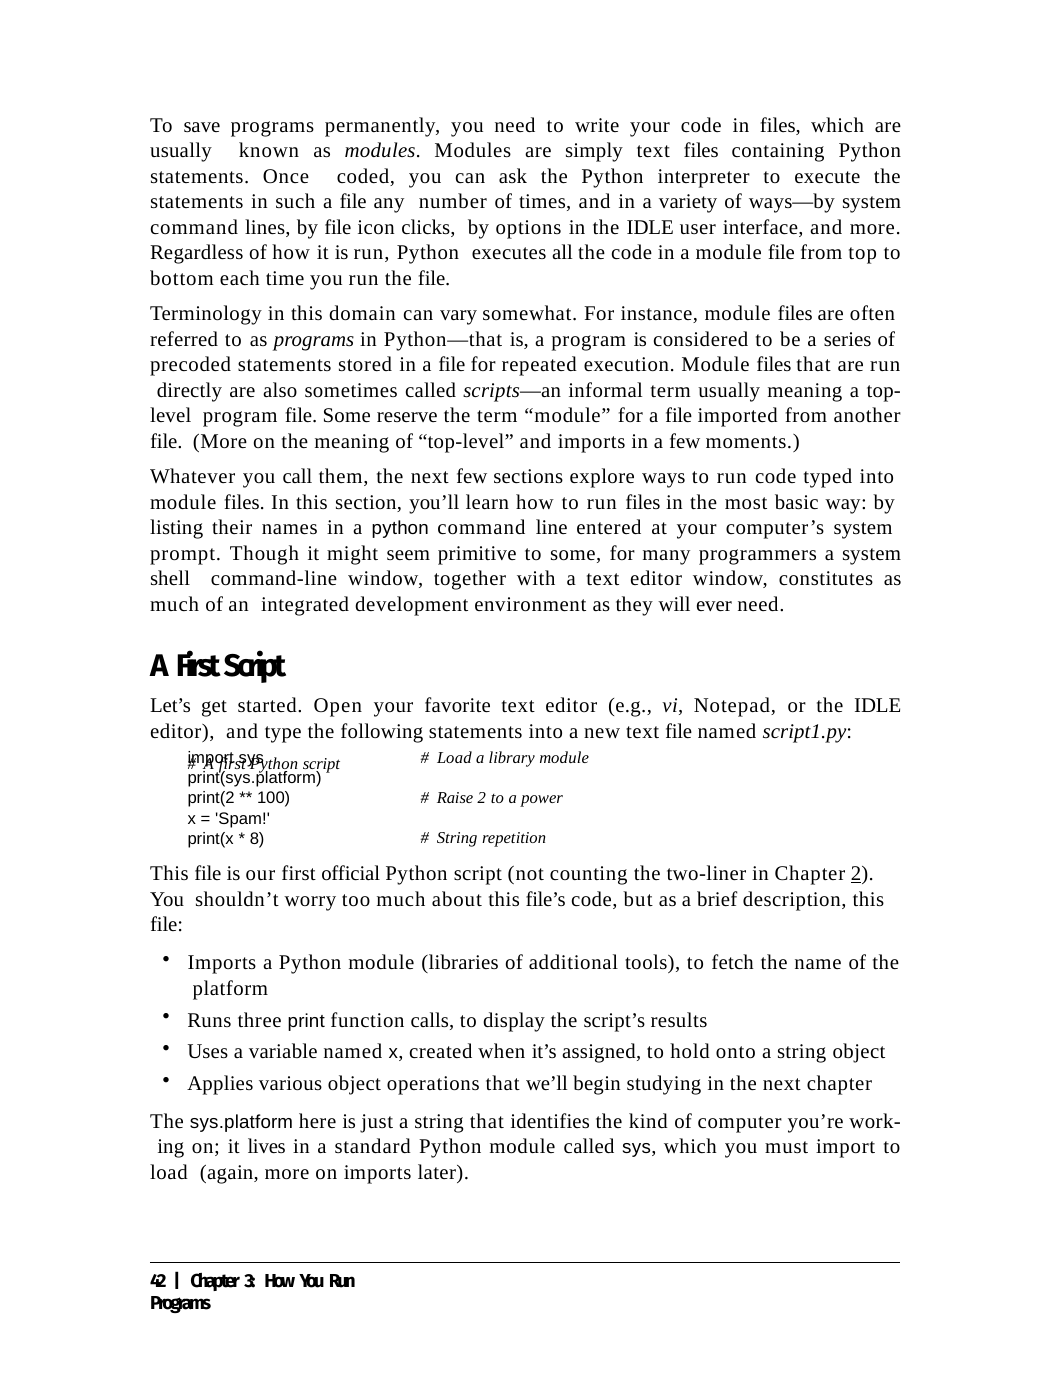

To save programs permanently, you need to write your code in files, which are usually  known as modules. Modules are simply text files containing Python statements. Once  coded, you can ask the Python interpreter to execute the statements in such a file any  number of times, and in a variety of ways—by system command lines, by file icon clicks,  by options in the IDLE user interface, and more. Regardless of how it is run, Python  executes all the code in a module file from top to bottom each time you run the file.
Terminology in this domain can vary somewhat. For instance, module files are often  referred to as programs in Python—that is, a program is considered to be a series of  precoded statements stored in a file for repeated execution. Module files that are run  directly are also sometimes called scripts—an informal term usually meaning a top-level  program file. Some reserve the term “module” for a file imported from another file.  (More on the meaning of “top-level” and imports in a few moments.)
Whatever you call them, the next few sections explore ways to run code typed into  module files. In this section, you’ll learn how to run files in the most basic way: by  listing their names in a python command line entered at your computer’s system  prompt. Though it might seem primitive to some, for many programmers a system shell  command-line window, together with a text editor window, constitutes as much of an  integrated development environment as they will ever need.

A First Script
Let’s get started. Open your favorite text editor (e.g., vi, Notepad, or the IDLE editor),  and type the following statements into a new text file named script1.py:
# A first Python script
import sys  print(sys.platform)  print(2 ** 100)
x = 'Spam!'  print(x * 8)
# Load a library module
# Raise 2 to a power
# String repetition
This file is our first official Python script (not counting the two-liner in Chapter 2). You  shouldn’t worry too much about this file’s code, but as a brief description, this file:
Imports a Python module (libraries of additional tools), to fetch the name of the  platform
Runs three print function calls, to display the script’s results
Uses a variable named x, created when it’s assigned, to hold onto a string object
Applies various object operations that we’ll begin studying in the next chapter
The sys.platform here is just a string that identifies the kind of computer you’re work-  ing on; it lives in a standard Python module called sys, which you must import to load  (again, more on imports later).

42  |  Chapter 3:  How You Run Programs